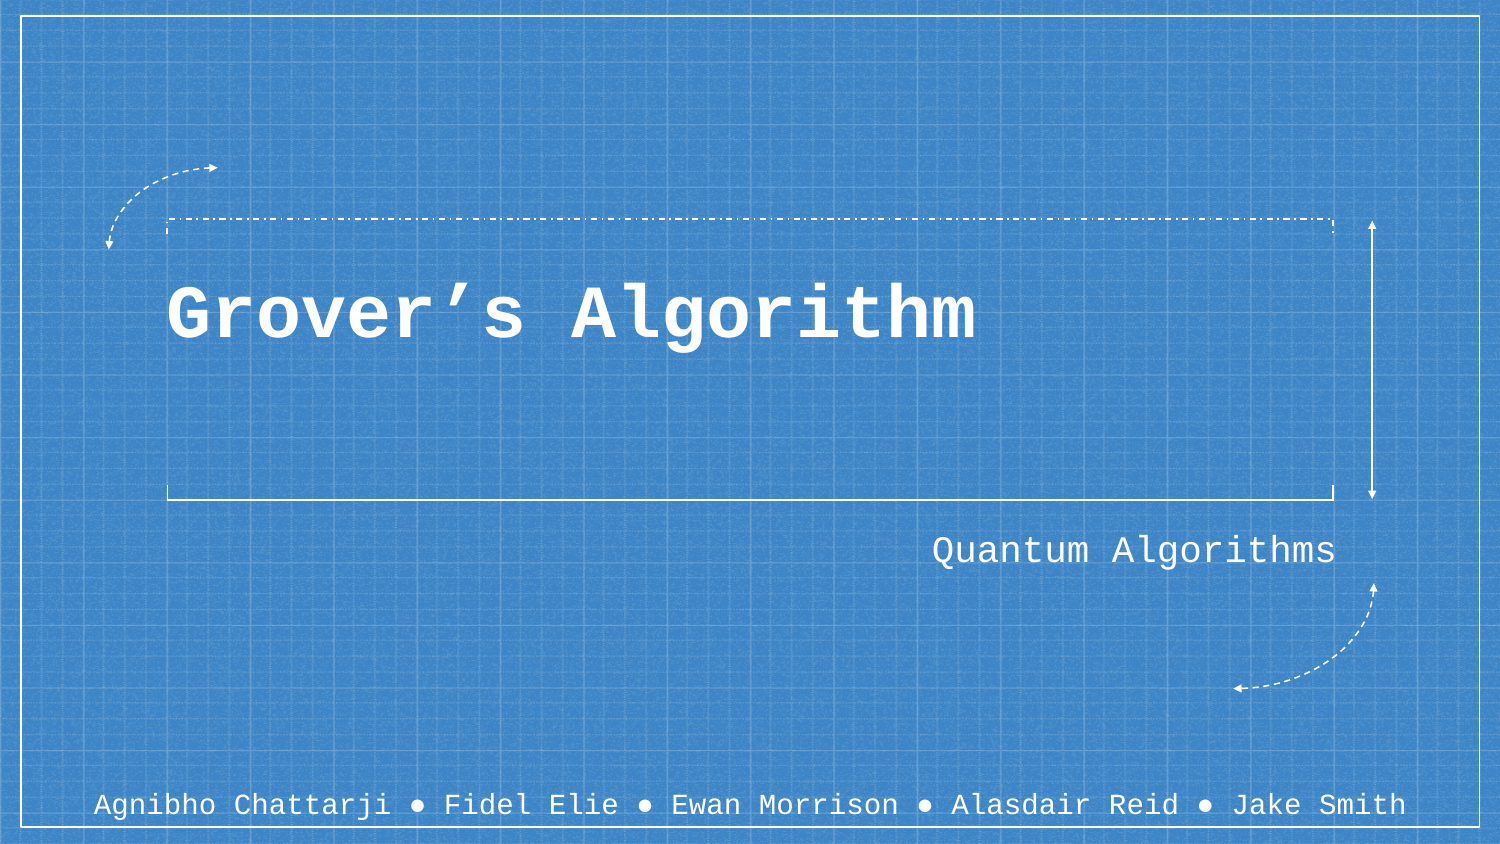

# Grover’s Algorithm
Quantum Algorithms
Agnibho Chattarji ● Fidel Elie ● Ewan Morrison ● Alasdair Reid ● Jake Smith